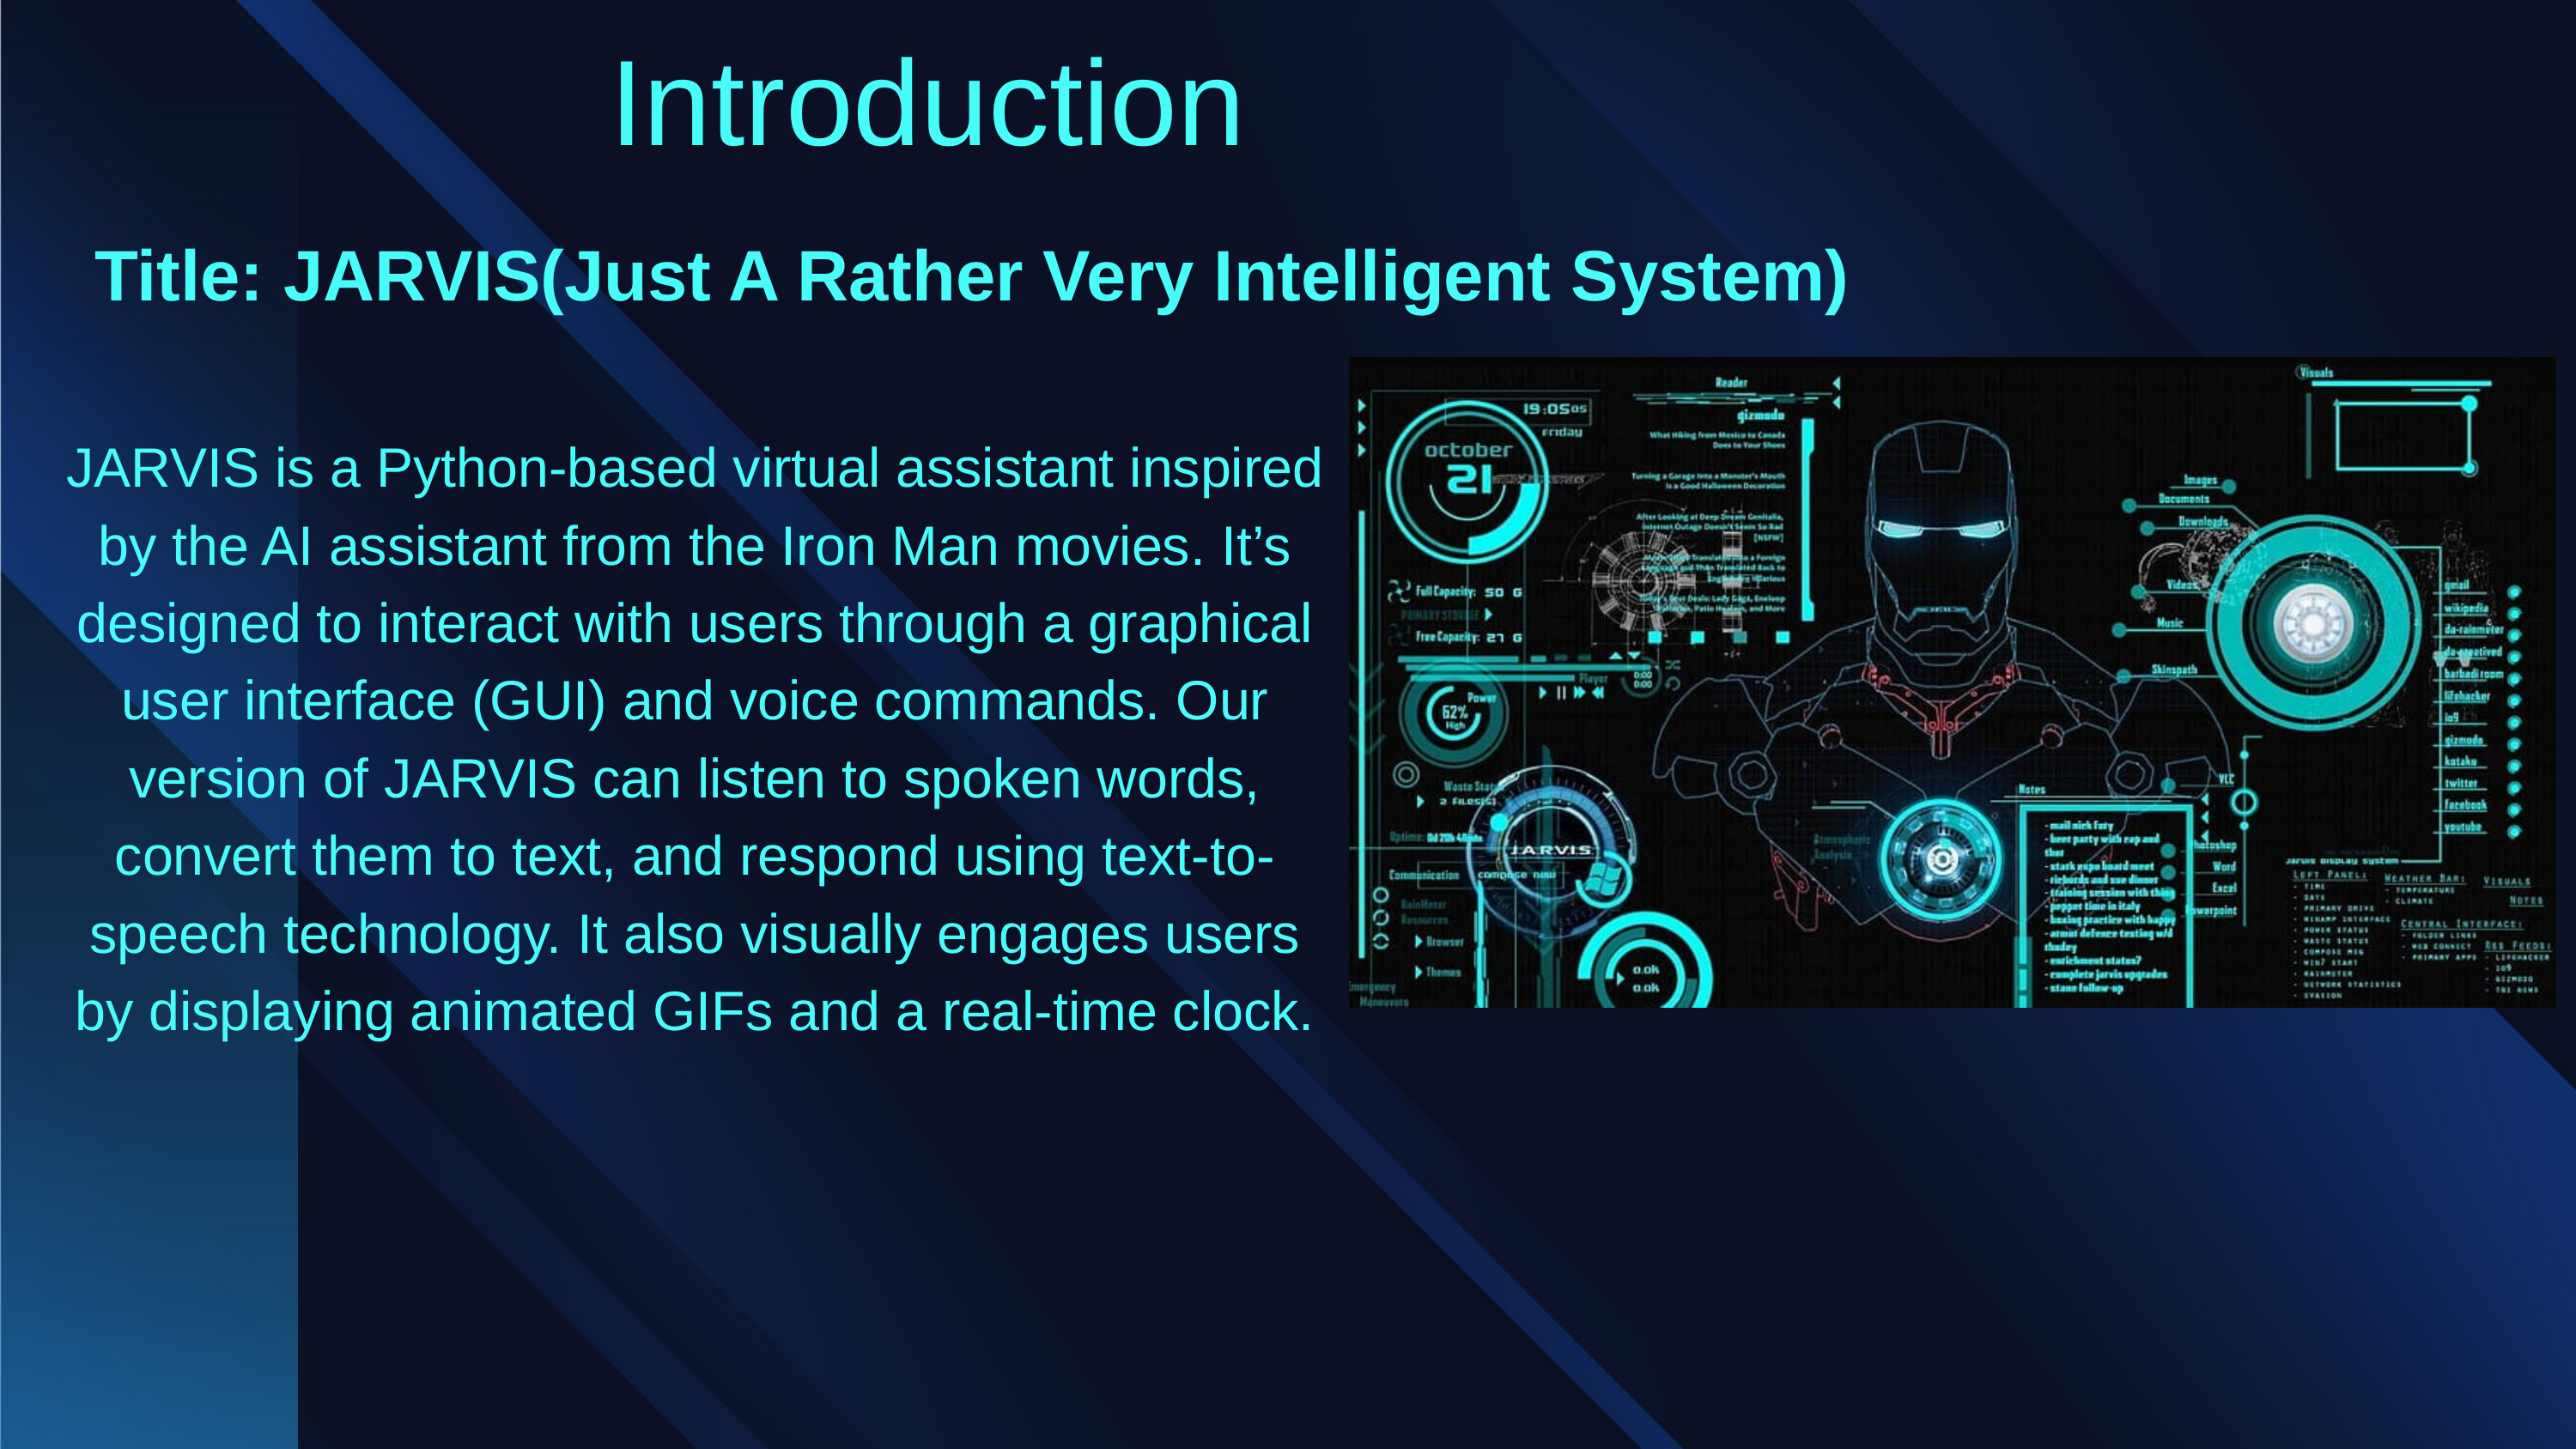

Introduction
Title: JARVIS(Just A Rather Very Intelligent System)

JARVIS is a Python-based virtual assistant inspired by the AI assistant from the Iron Man movies. It’s designed to interact with users through a graphical user interface (GUI) and voice commands. Our version of JARVIS can listen to spoken words, convert them to text, and respond using text-to-speech technology. It also visually engages users by displaying animated GIFs and a real-time clock.